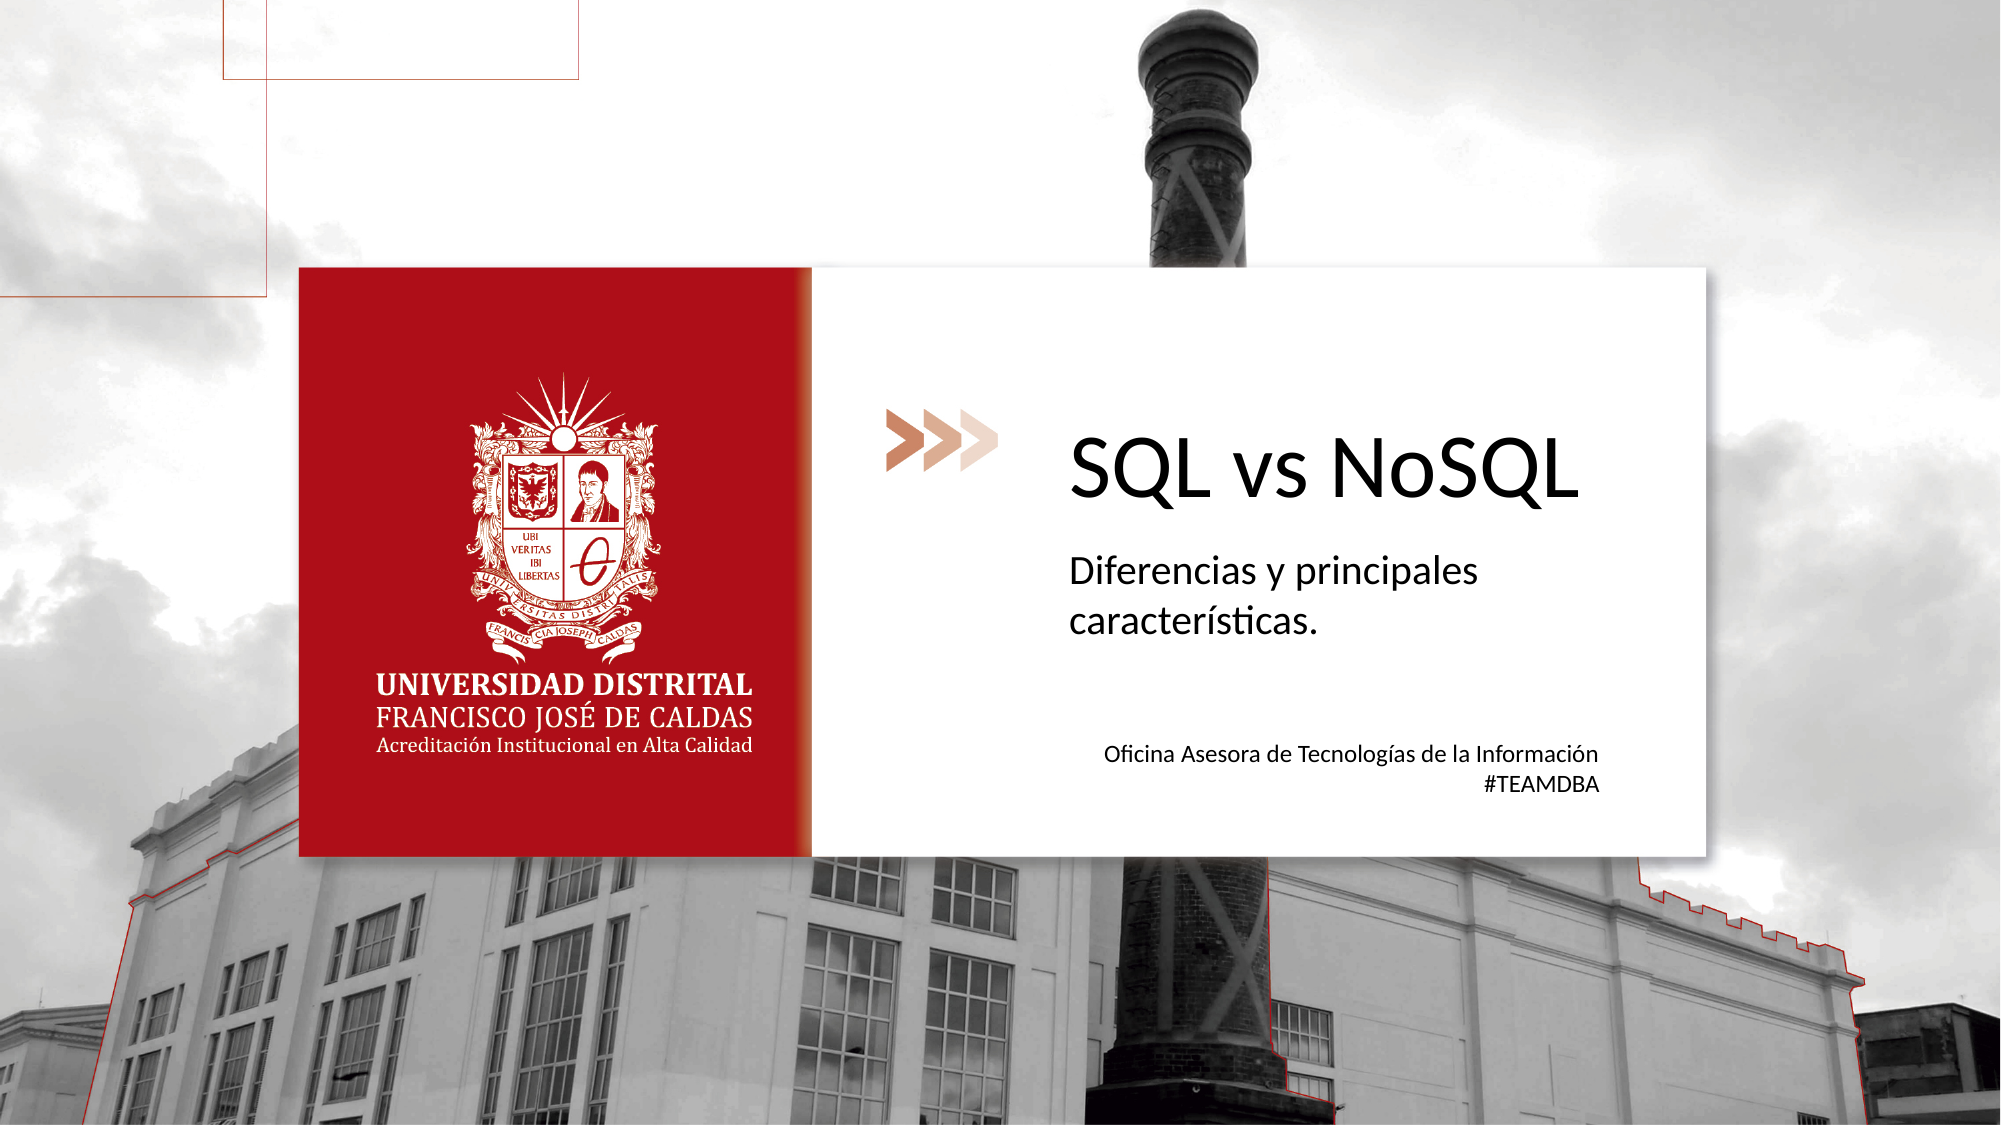

SQL vs NoSQL
Diferencias y principales características.
Oficina Asesora de Tecnologías de la Información
#TEAMDBA